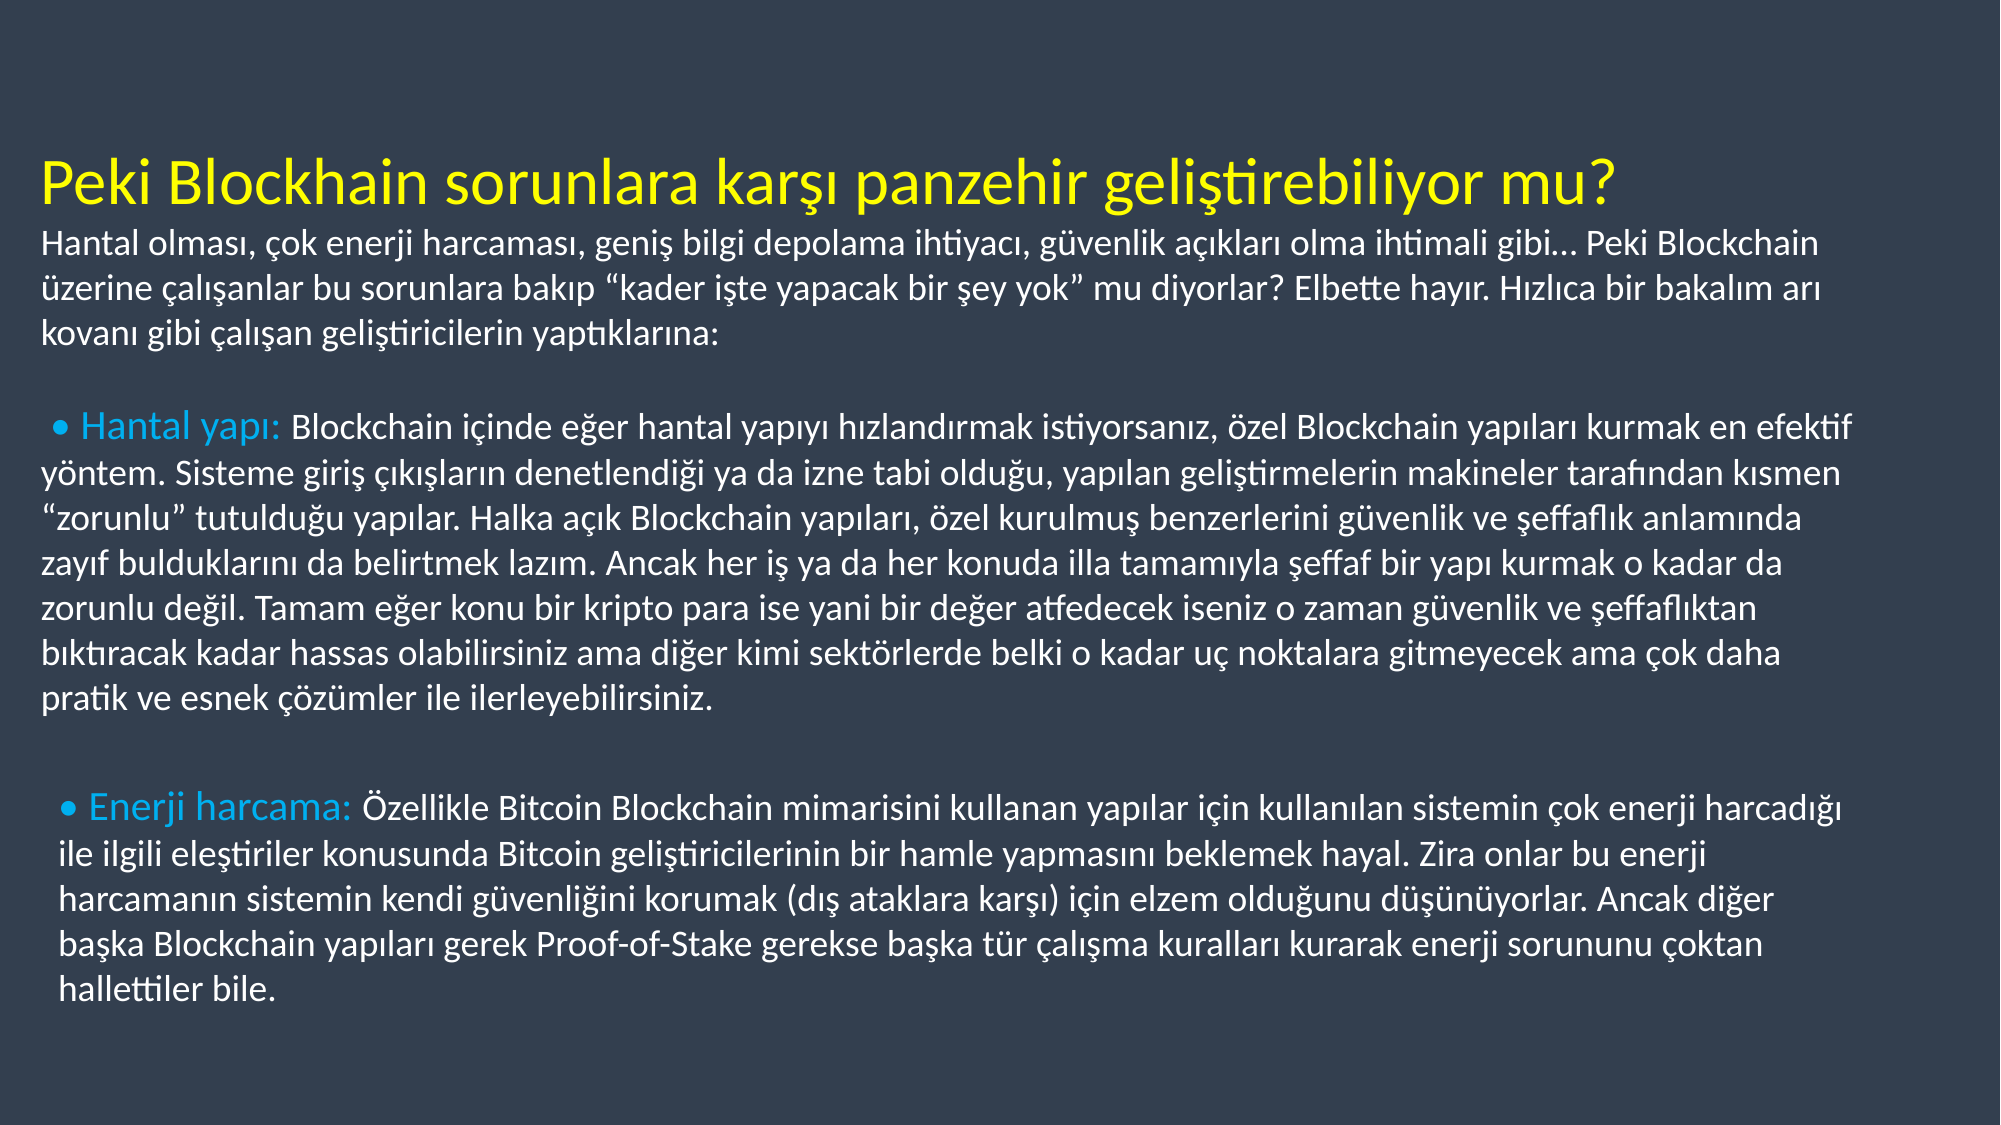

Peki Blockhain sorunlara karşı panzehir geliştirebiliyor mu?
Hantal olması, çok enerji harcaması, geniş bilgi depolama ihtiyacı, güvenlik açıkları olma ihtimali gibi… Peki Blockchain üzerine çalışanlar bu sorunlara bakıp “kader işte yapacak bir şey yok” mu diyorlar? Elbette hayır. Hızlıca bir bakalım arı kovanı gibi çalışan geliştiricilerin yaptıklarına:

 • Hantal yapı: Blockchain içinde eğer hantal yapıyı hızlandırmak istiyorsanız, özel Blockchain yapıları kurmak en efektif yöntem. Sisteme giriş çıkışların denetlendiği ya da izne tabi olduğu, yapılan geliştirmelerin makineler tarafından kısmen “zorunlu” tutulduğu yapılar. Halka açık Blockchain yapıları, özel kurulmuş benzerlerini güvenlik ve şeffaflık anlamında zayıf bulduklarını da belirtmek lazım. Ancak her iş ya da her konuda illa tamamıyla şeffaf bir yapı kurmak o kadar da zorunlu değil. Tamam eğer konu bir kripto para ise yani bir değer atfedecek iseniz o zaman güvenlik ve şeffaflıktan bıktıracak kadar hassas olabilirsiniz ama diğer kimi sektörlerde belki o kadar uç noktalara gitmeyecek ama çok daha pratik ve esnek çözümler ile ilerleyebilirsiniz.
• Enerji harcama: Özellikle Bitcoin Blockchain mimarisini kullanan yapılar için kullanılan sistemin çok enerji harcadığı ile ilgili eleştiriler konusunda Bitcoin geliştiricilerinin bir hamle yapmasını beklemek hayal. Zira onlar bu enerji harcamanın sistemin kendi güvenliğini korumak (dış ataklara karşı) için elzem olduğunu düşünüyorlar. Ancak diğer başka Blockchain yapıları gerek Proof-of-Stake gerekse başka tür çalışma kuralları kurarak enerji sorununu çoktan hallettiler bile.